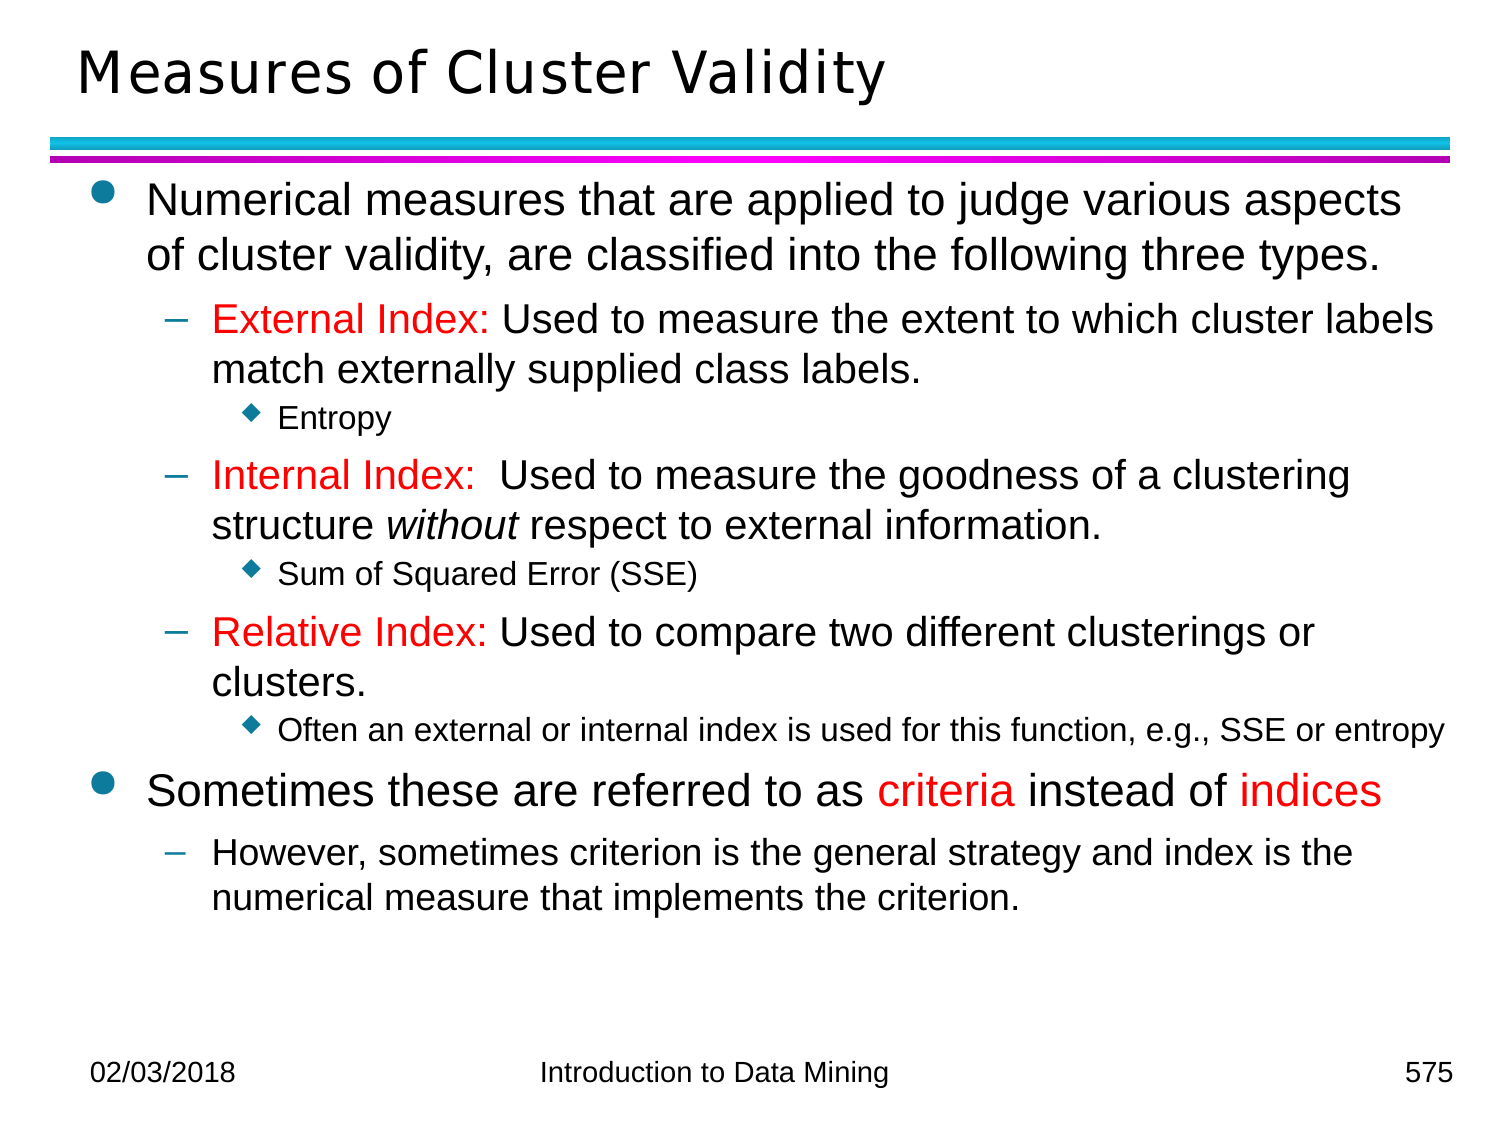

# Measures of Cluster Validity
Numerical measures that are applied to judge various aspects of cluster validity, are classified into the following three types.
External Index: Used to measure the extent to which cluster labels match externally supplied class labels.
Entropy
Internal Index:  Used to measure the goodness of a clustering structure without respect to external information.
Sum of Squared Error (SSE)
Relative Index: Used to compare two different clusterings or clusters.
Often an external or internal index is used for this function, e.g., SSE or entropy
Sometimes these are referred to as criteria instead of indices
However, sometimes criterion is the general strategy and index is the numerical measure that implements the criterion.